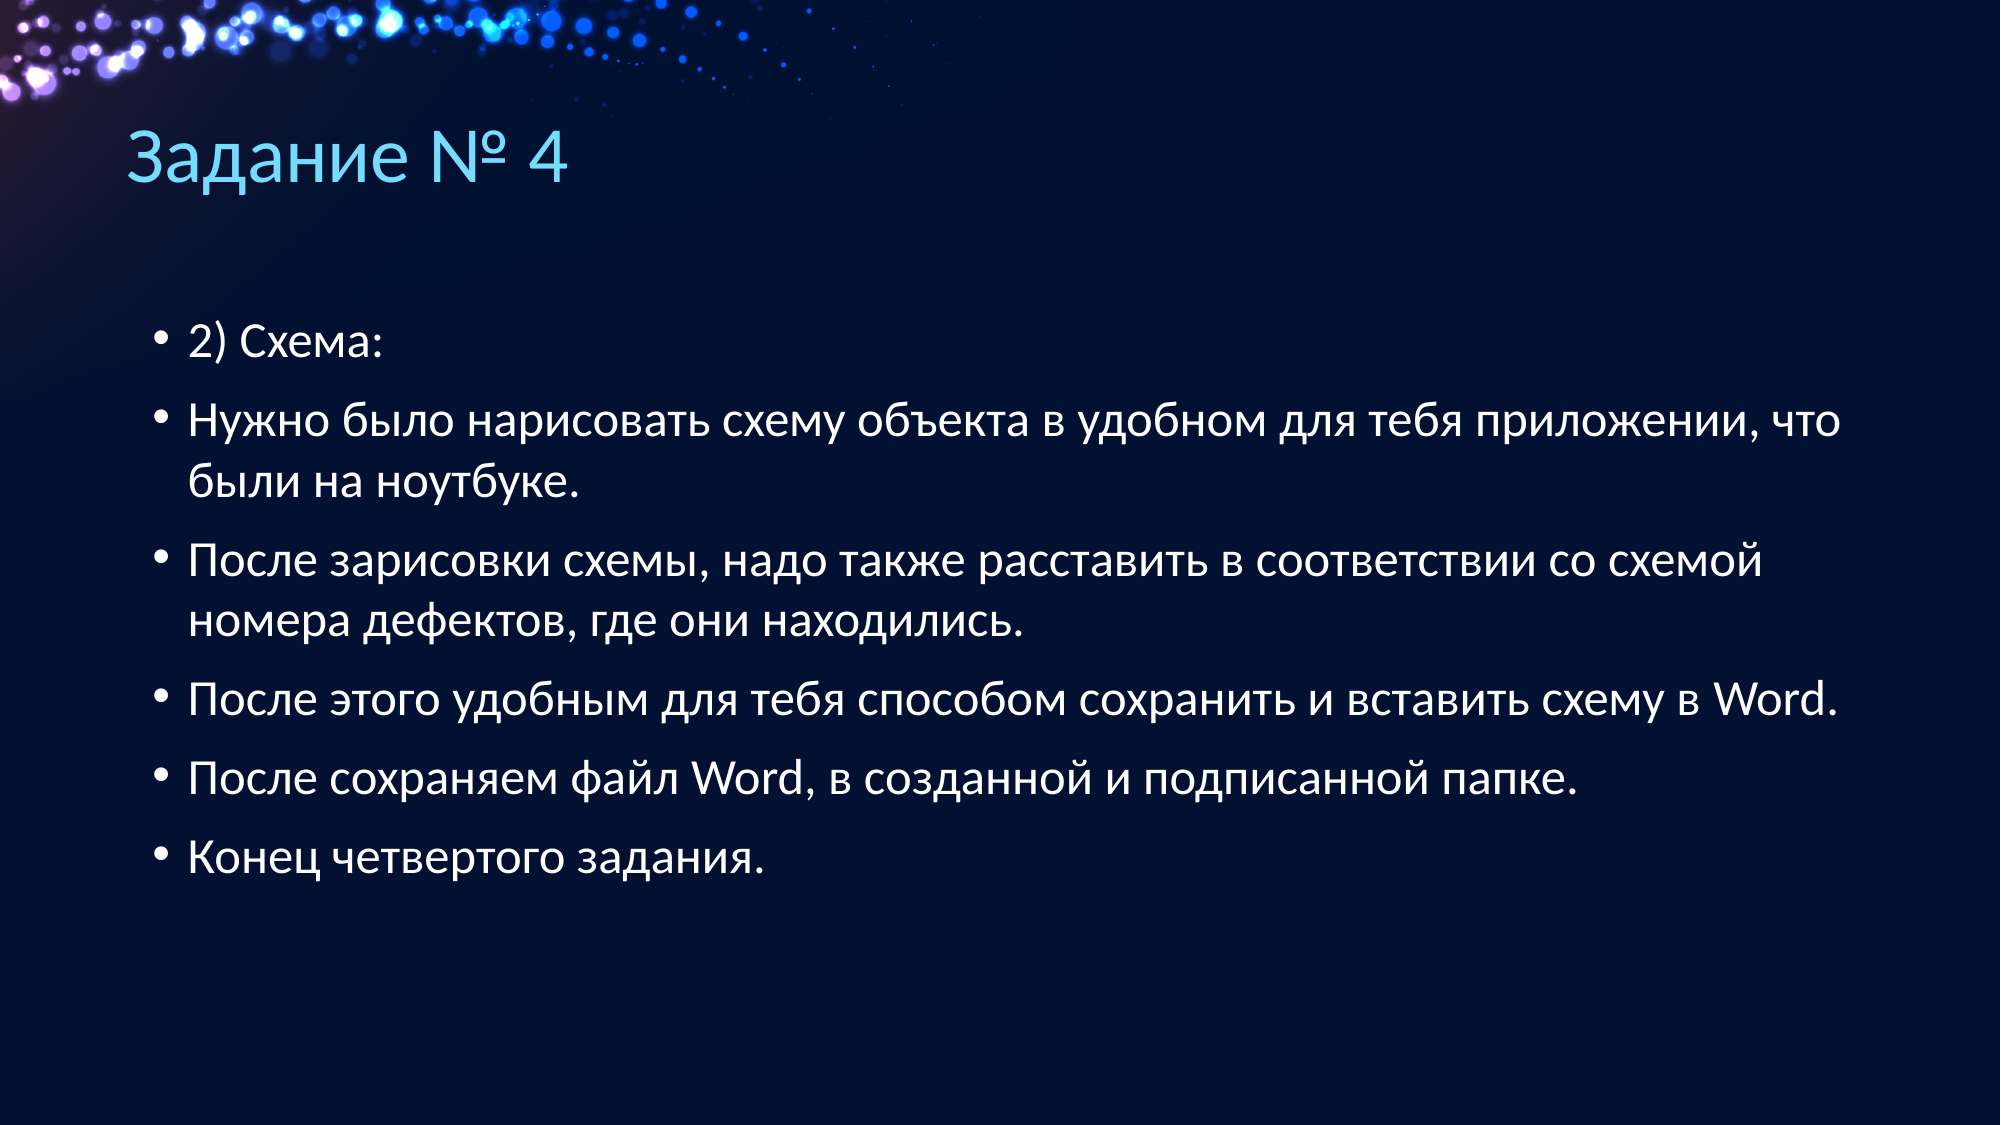

# Задание № 4
2) Схема:
Нужно было нарисовать схему объекта в удобном для тебя приложении, что были на ноутбуке.
После зарисовки схемы, надо также расставить в соответствии со схемой номера дефектов, где они находились.
После этого удобным для тебя способом сохранить и вставить схему в Word.
После сохраняем файл Word, в созданной и подписанной папке.
Конец четвертого задания.